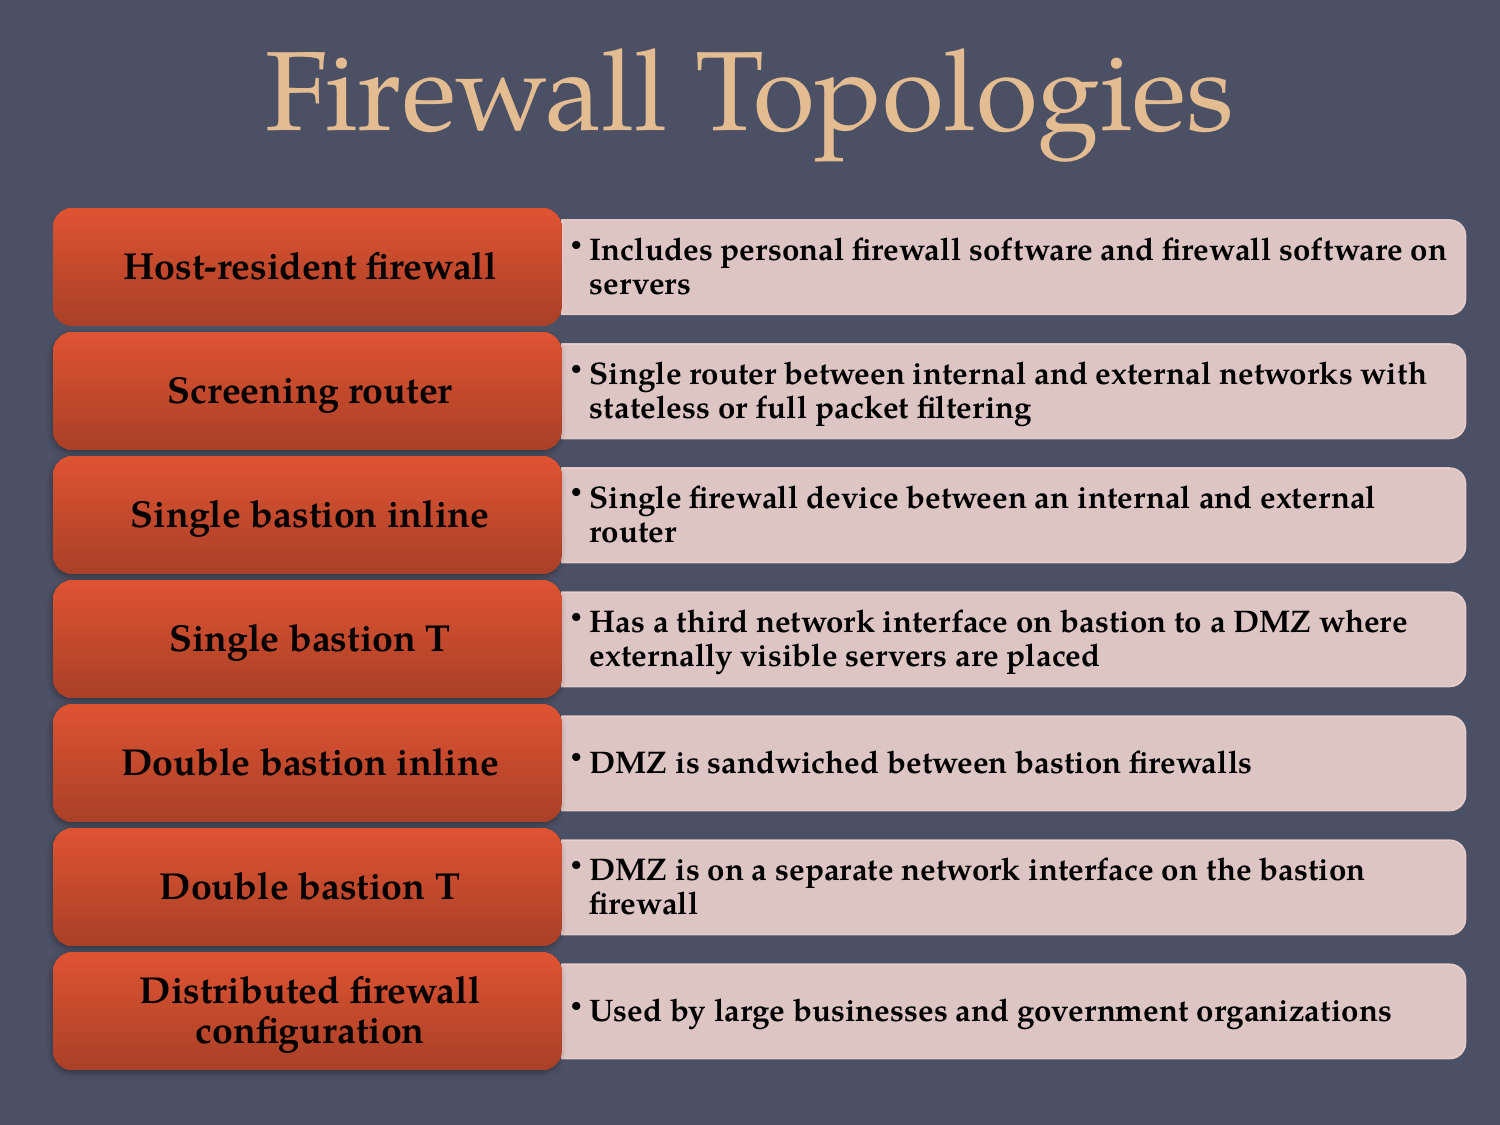

Firewall Topologies
Includes personal firewall software and firewall software on servers
Host-resident firewall
Single router between internal and external networks with stateless or full packet filtering
Screening router
Single firewall device between an internal and external router
Single bastion inline
Has a third network interface on bastion to a DMZ where externally visible servers are placed
Single bastion T
DMZ is sandwiched between bastion firewalls
Double bastion inline
DMZ is on a separate network interface on the bastion firewall
Double bastion T
Used by large businesses and government organizations
Distributed firewall configuration